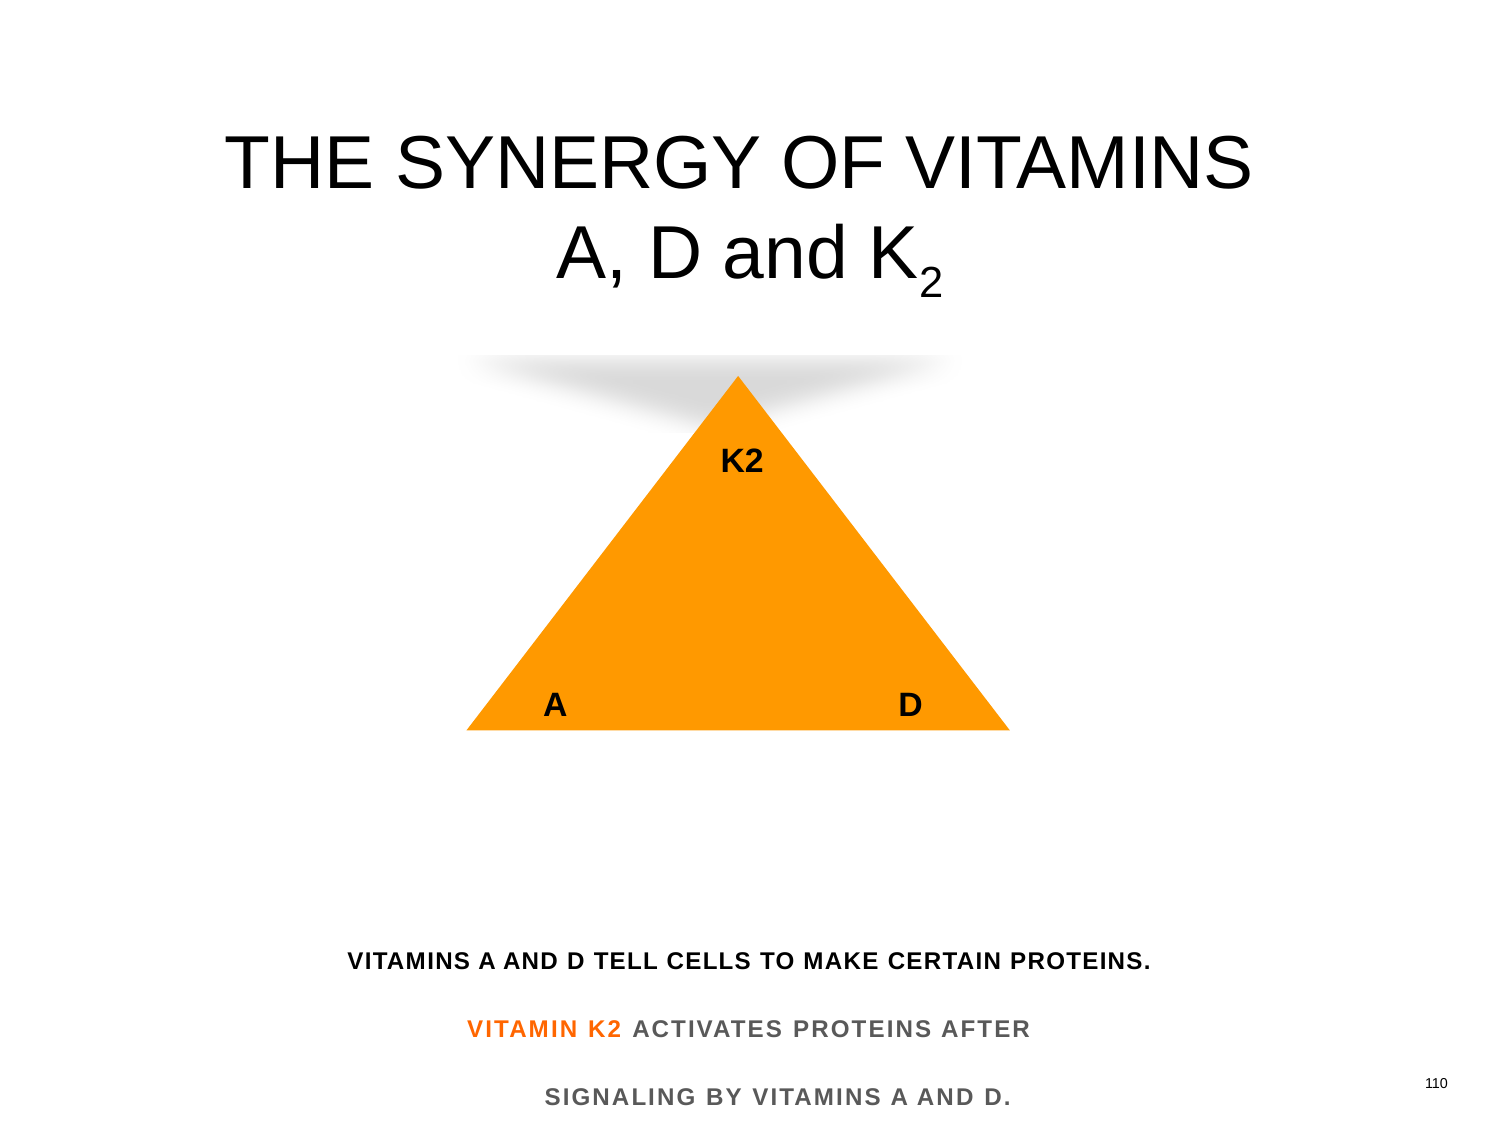

# THE SYNERGY OF VITAMINS A, D and K2
k
K2
A
D
VITAMINS A AND D TELL CELLS TO MAKE CERTAIN PROTEINS.
VITAMIN K2 ACTIVATES PROTEINS AFTER
SIGNALING BY VITAMINS A AND D.

110